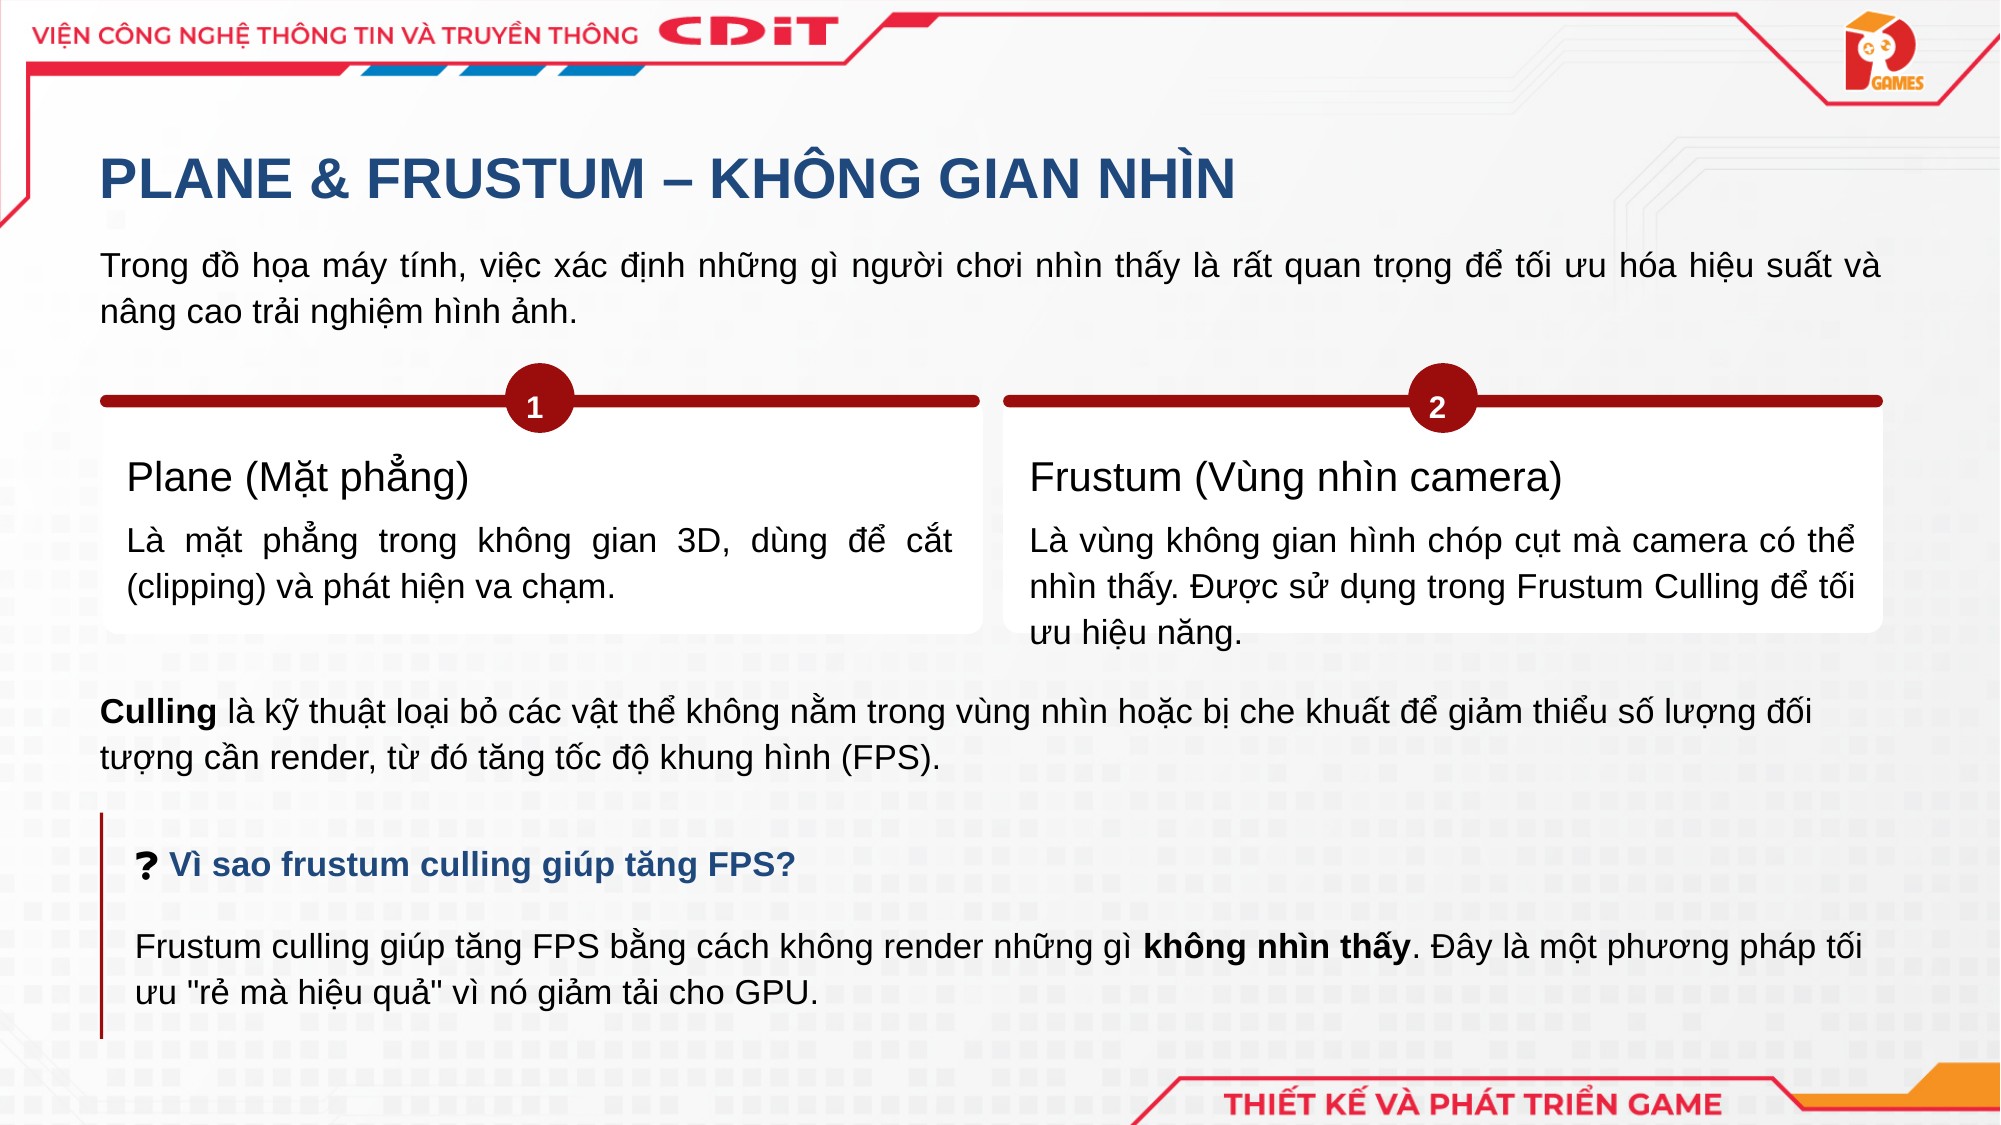

PLANE & FRUSTUM – KHÔNG GIAN NHÌN
Trong đồ họa máy tính, việc xác định những gì người chơi nhìn thấy là rất quan trọng để tối ưu hóa hiệu suất và nâng cao trải nghiệm hình ảnh.

1
2

Plane (Mặt phẳng)
Frustum (Vùng nhìn camera)
Là mặt phẳng trong không gian 3D, dùng để cắt (clipping) và phát hiện va chạm.
Là vùng không gian hình chóp cụt mà camera có thể nhìn thấy. Được sử dụng trong Frustum Culling để tối ưu hiệu năng.
Culling là kỹ thuật loại bỏ các vật thể không nằm trong vùng nhìn hoặc bị che khuất để giảm thiểu số lượng đối tượng cần render, từ đó tăng tốc độ khung hình (FPS).

❓ Vì sao frustum culling giúp tăng FPS?
Frustum culling giúp tăng FPS bằng cách không render những gì không nhìn thấy. Đây là một phương pháp tối ưu "rẻ mà hiệu quả" vì nó giảm tải cho GPU.